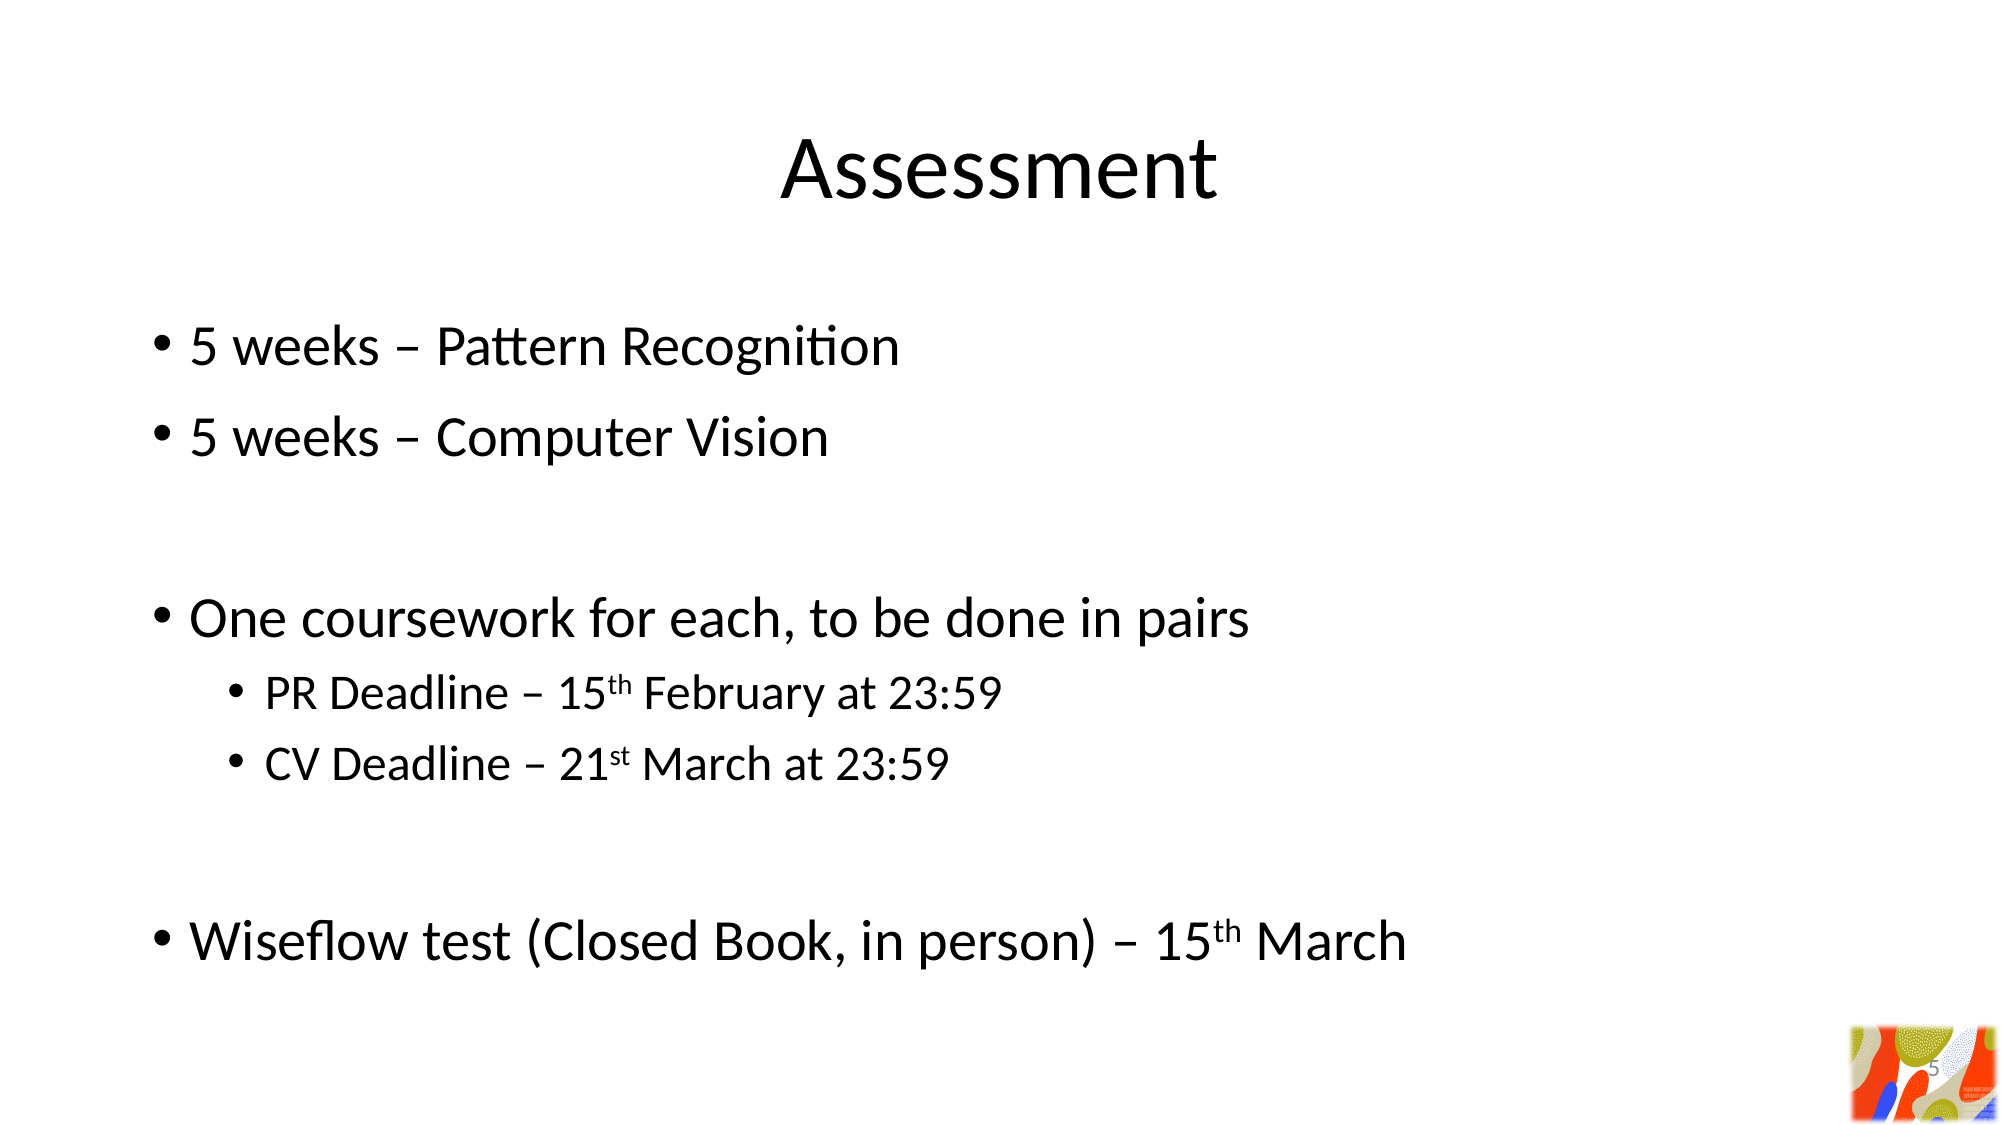

# Assessment
5 weeks – Pattern Recognition
5 weeks – Computer Vision

One coursework for each, to be done in pairs
PR Deadline – 15th February at 23:59
CV Deadline – 21st March at 23:59

Wiseflow test (Closed Book, in person) – 15th March

5
Pattern Recognition – Lecture 1 – Ad Spiers